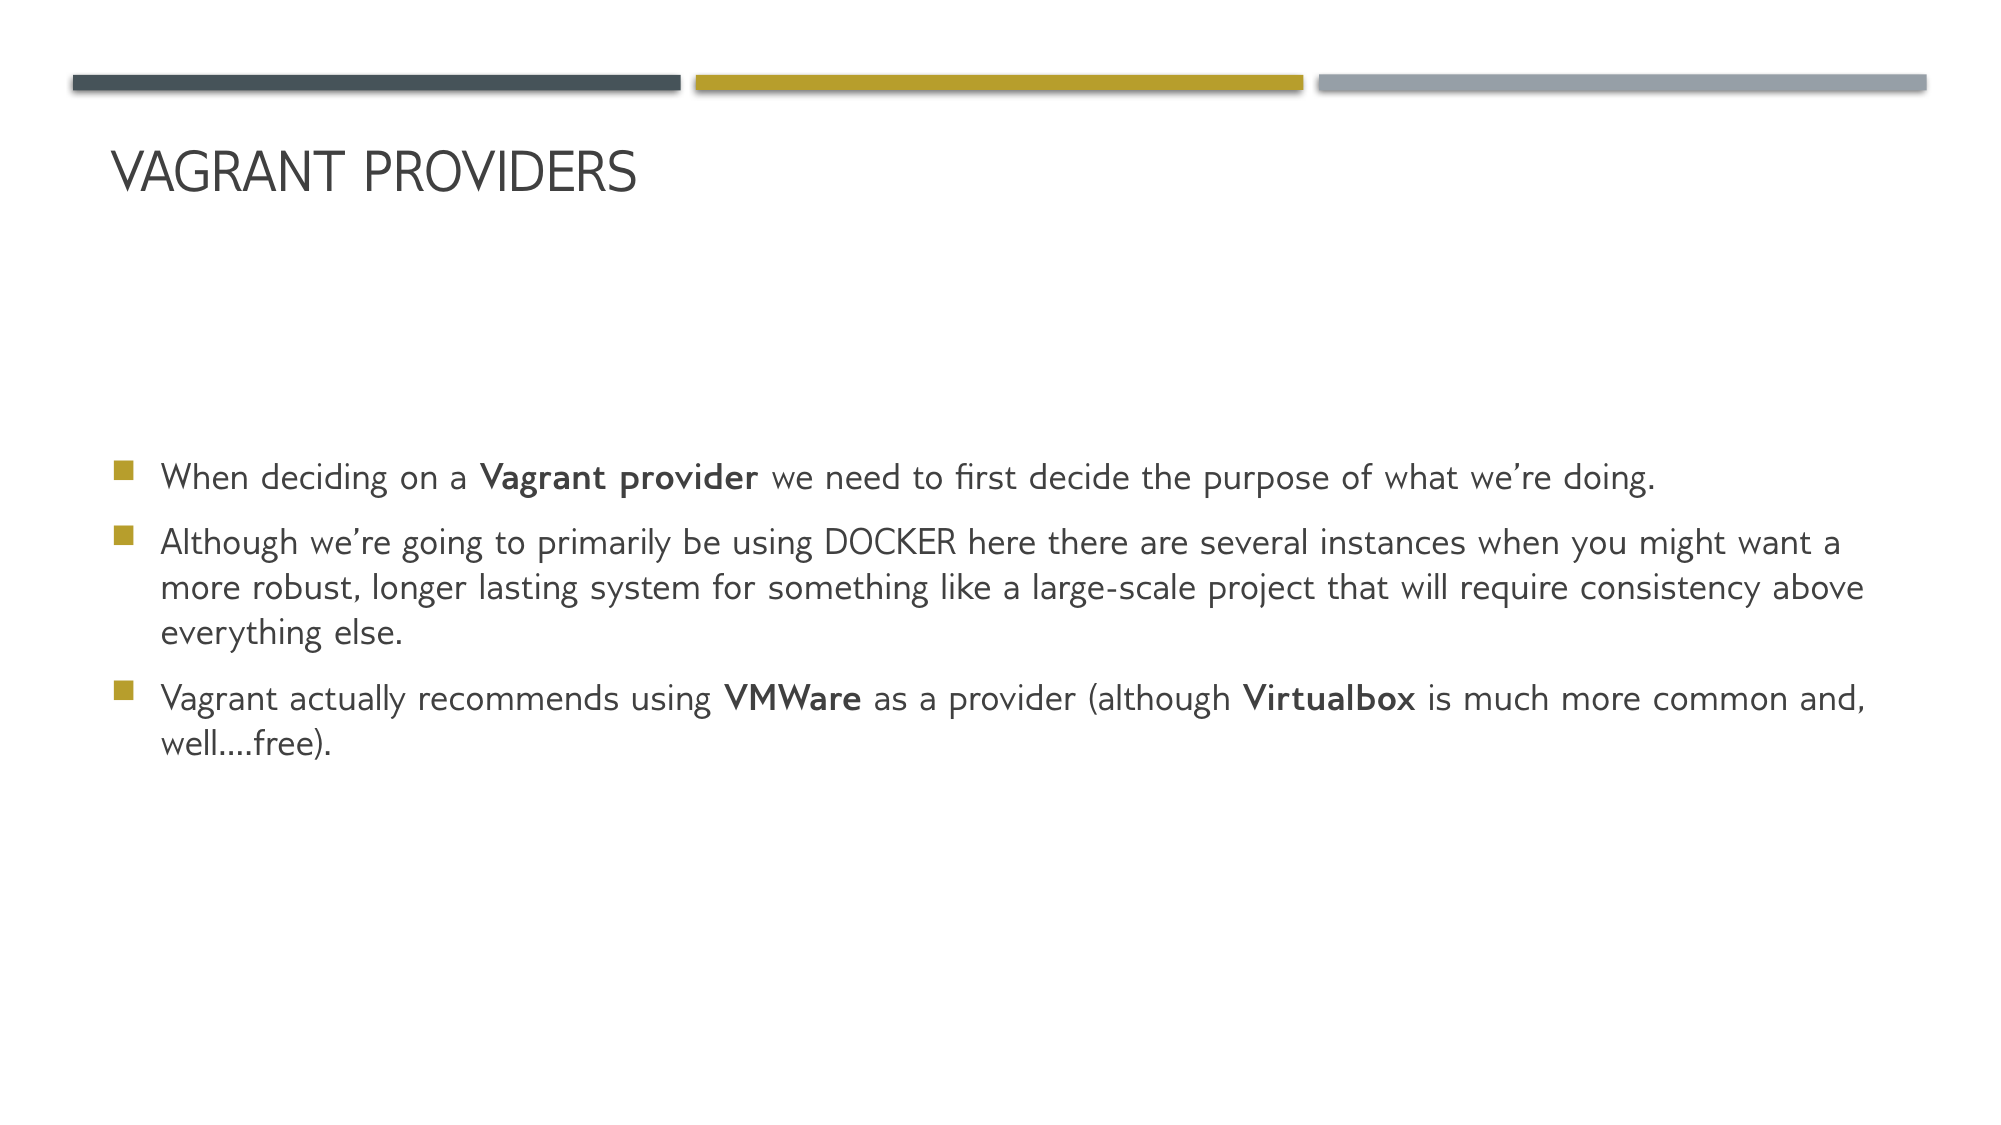

# Vagrant providers
When deciding on a Vagrant provider we need to first decide the purpose of what we’re doing.
Although we’re going to primarily be using DOCKER here there are several instances when you might want a more robust, longer lasting system for something like a large-scale project that will require consistency above everything else.
Vagrant actually recommends using VMWare as a provider (although Virtualbox is much more common and, well….free).